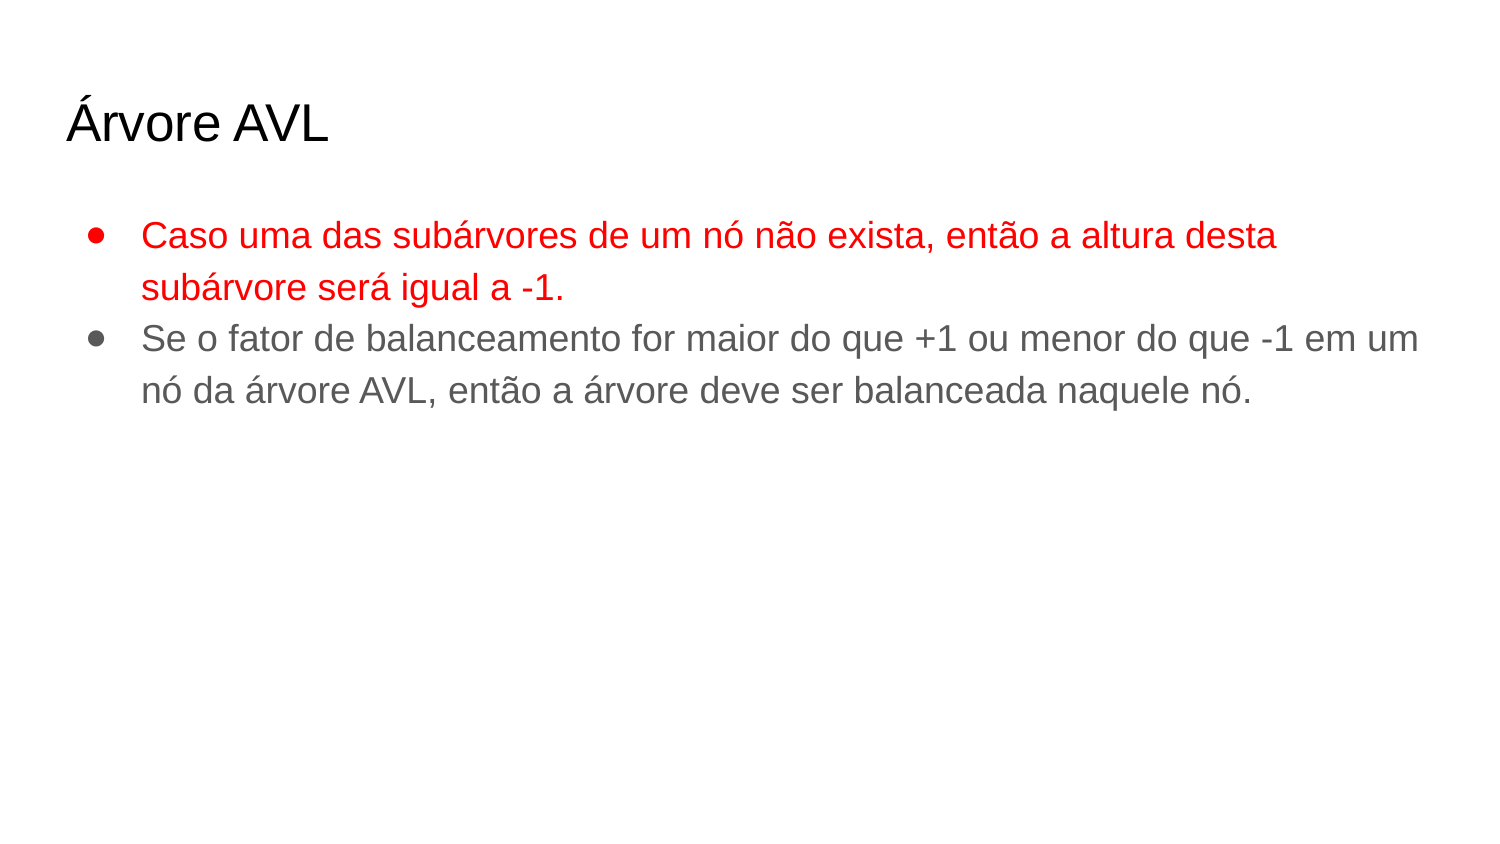

# Árvore AVL
Caso uma das subárvores de um nó não exista, então a altura desta subárvore será igual a -1.
Se o fator de balanceamento for maior do que +1 ou menor do que -1 em um nó da árvore AVL, então a árvore deve ser balanceada naquele nó.